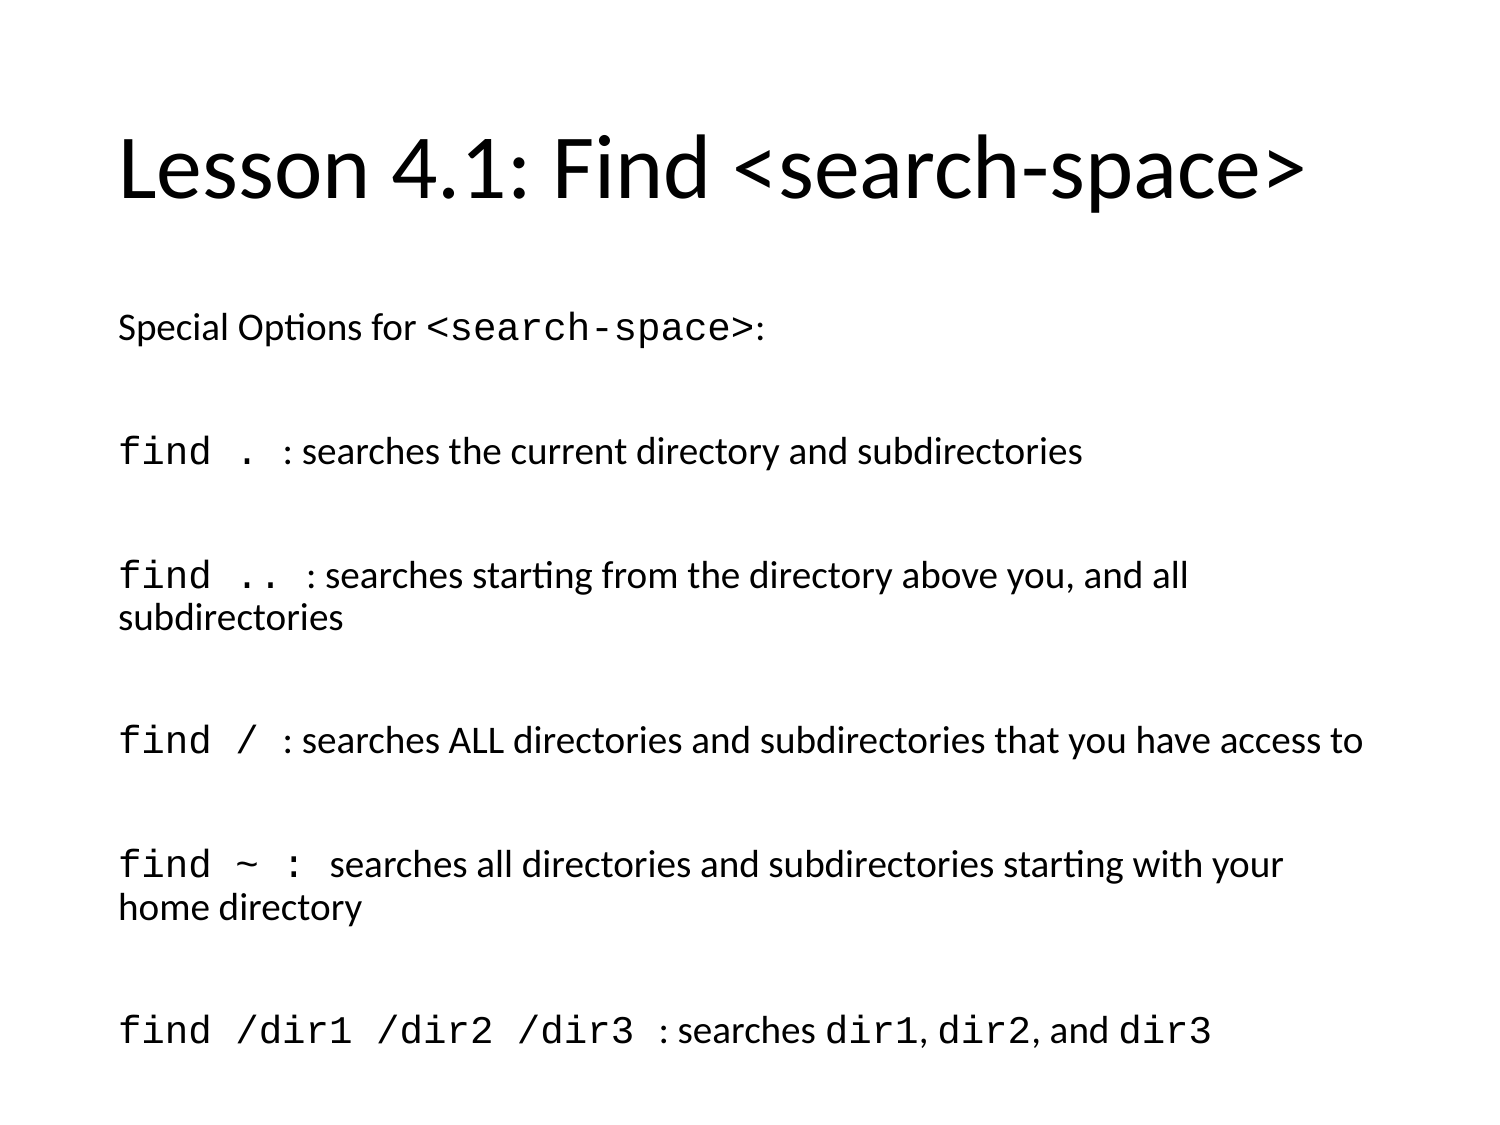

# Lesson 4.1: Find <search-space>
Special Options for <search-space>:

find . : searches the current directory and subdirectories

find .. : searches starting from the directory above you, and all 			subdirectories

find / : searches ALL directories and subdirectories that you have access to

find ~ : searches all directories and subdirectories starting with your home directory

find /dir1 /dir2 /dir3 : searches dir1, dir2, and dir3